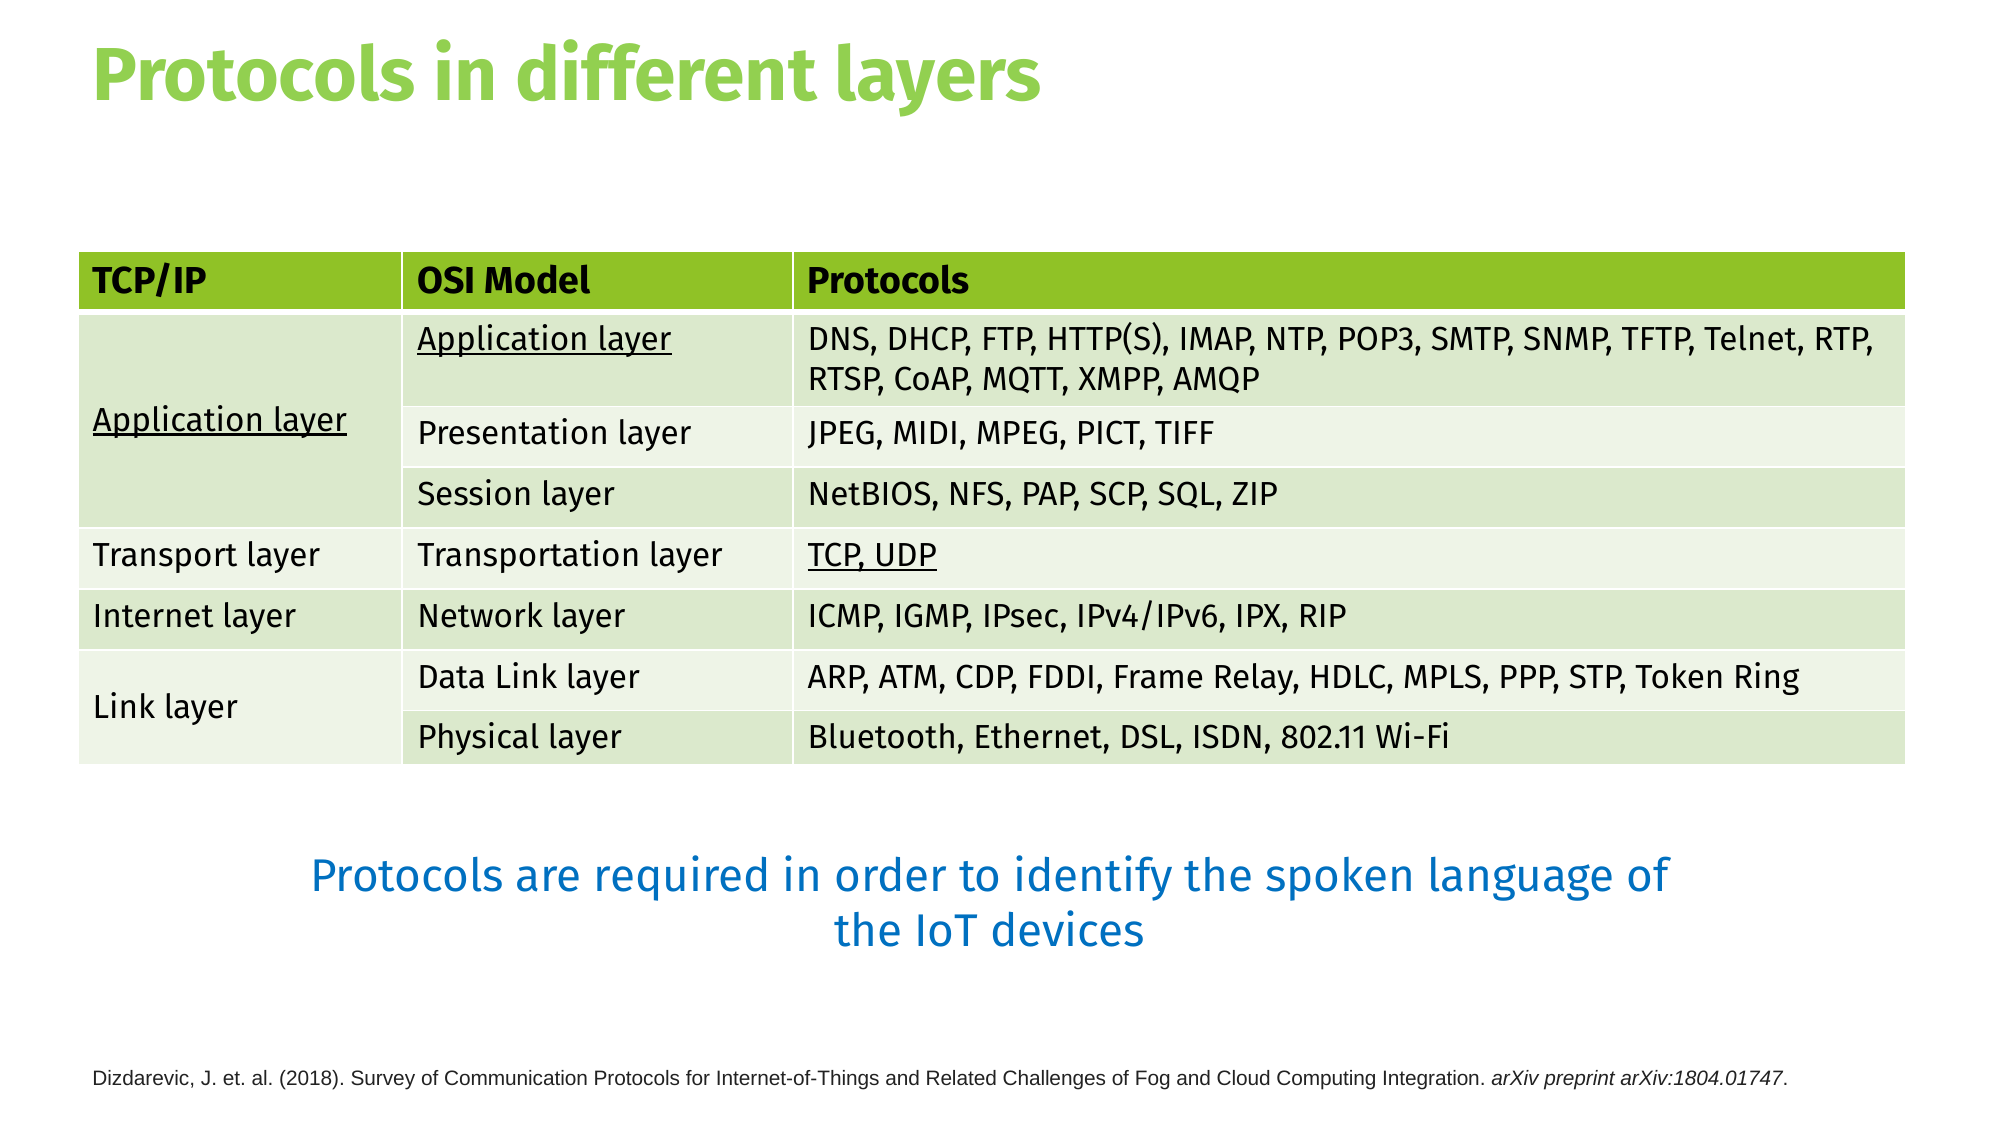

# Protocols in different layers
| TCP/IP | OSI Model | Protocols |
| --- | --- | --- |
| Application layer | Application layer | DNS, DHCP, FTP, HTTP(S), IMAP, NTP, POP3, SMTP, SNMP, TFTP, Telnet, RTP, RTSP, CoAP, MQTT, XMPP, AMQP |
|  | Presentation layer | JPEG, MIDI, MPEG, PICT, TIFF |
|  | Session layer | NetBIOS, NFS, PAP, SCP, SQL, ZIP |
| Transport layer | Transportation layer | TCP, UDP |
| Internet layer | Network layer | ICMP, IGMP, IPsec, IPv4/IPv6, IPX, RIP |
| Link layer | Data Link layer | ARP, ATM, CDP, FDDI, Frame Relay, HDLC, MPLS, PPP, STP, Token Ring |
|  | Physical layer | Bluetooth, Ethernet, DSL, ISDN, 802.11 Wi-Fi |
Protocols are required in order to identify the spoken language of the IoT devices
Dizdarevic, J. et. al. (2018). Survey of Communication Protocols for Internet-of-Things and Related Challenges of Fog and Cloud Computing Integration. arXiv preprint arXiv:1804.01747.